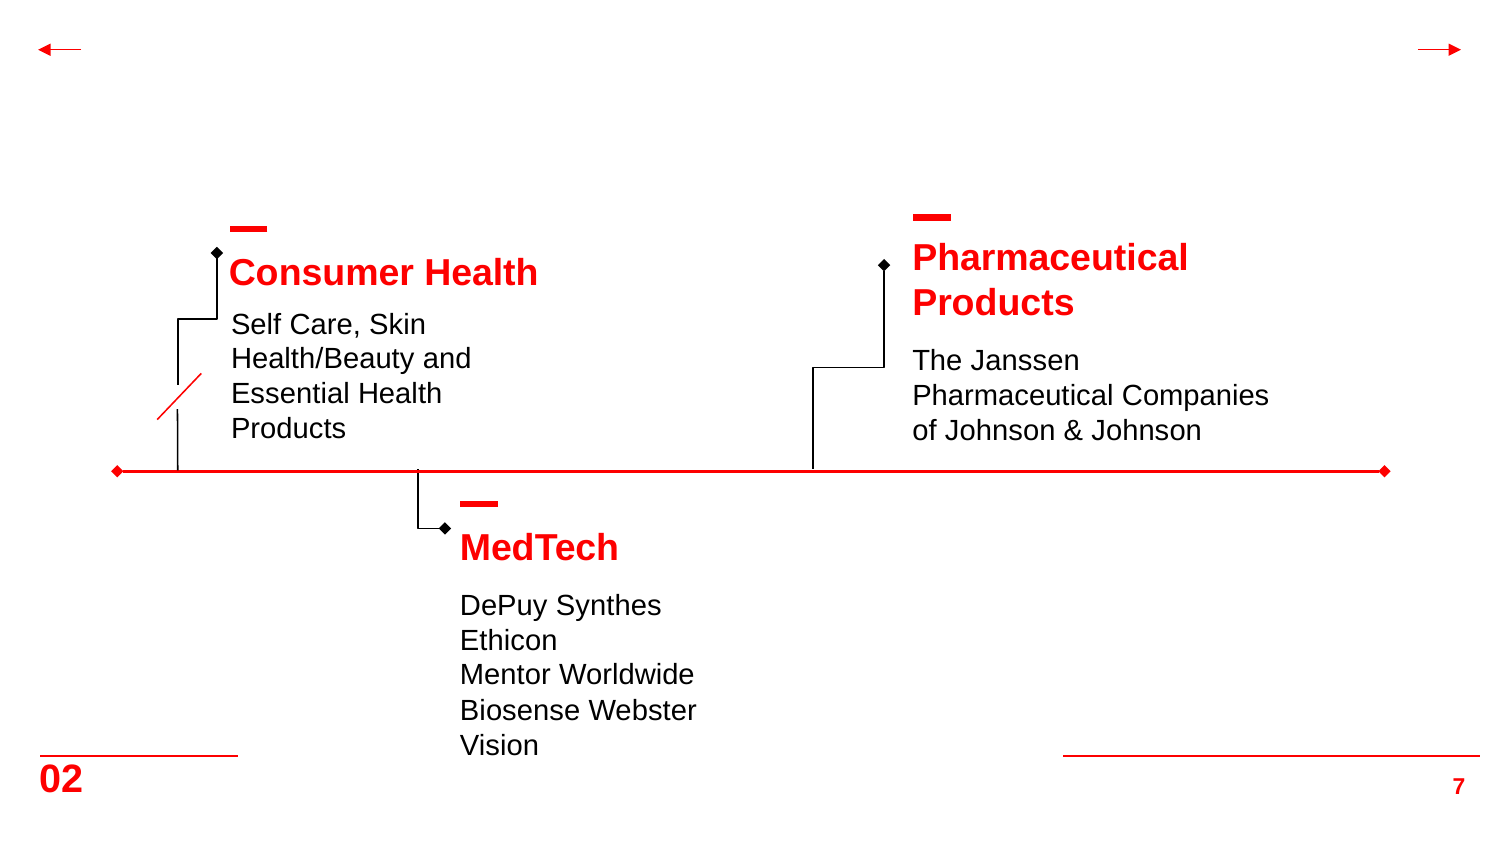

Pharmaceutical Products
Consumer Health
Self Care, Skin Health/Beauty and Essential Health Products
The Janssen Pharmaceutical Companies of Johnson & Johnson

MedTech
DePuy Synthes
Ethicon
Mentor Worldwide
Biosense Webster
Vision
02